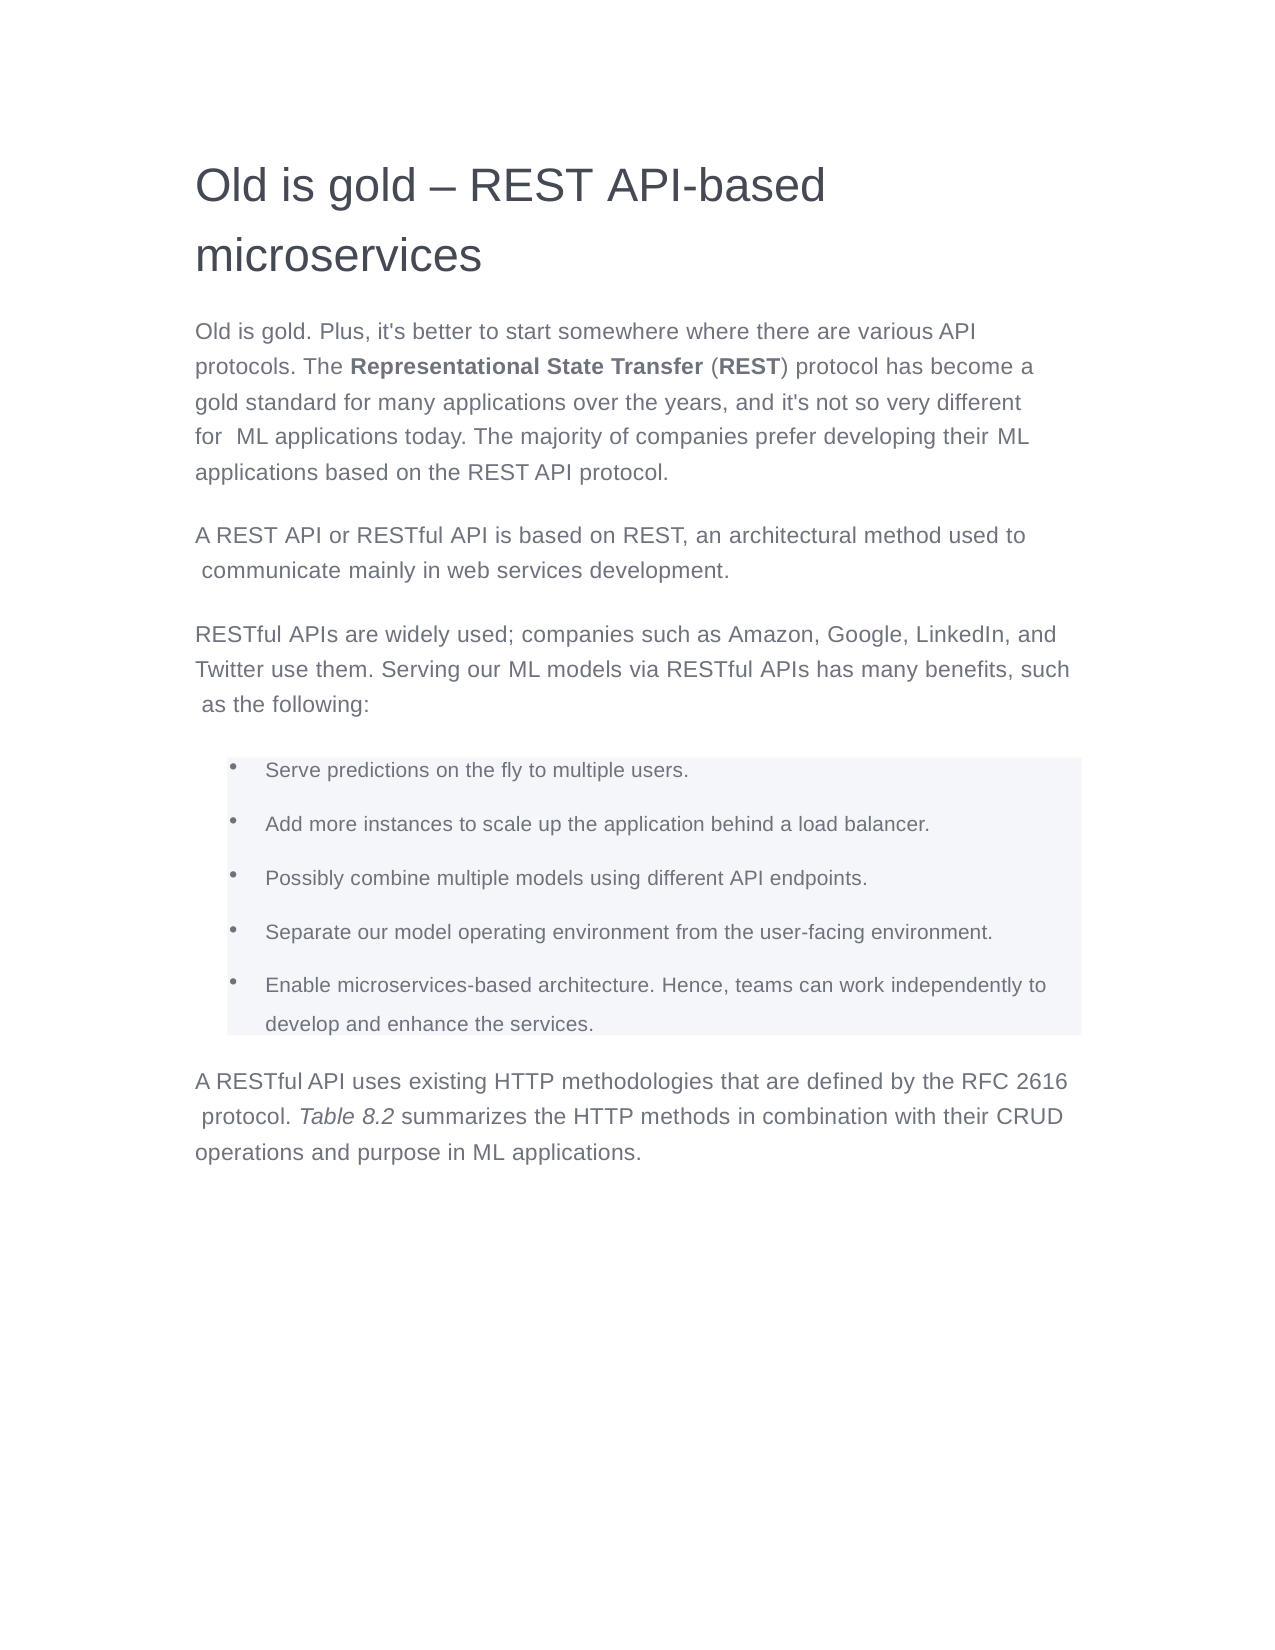

# Old is gold – REST API-based  microservices
Old is gold. Plus, it's better to start somewhere where there are various API  protocols. The Representational State Transfer (REST) protocol has become a  gold standard for many applications over the years, and it's not so very different for  ML applications today. The majority of companies prefer developing their ML  applications based on the REST API protocol.

A REST API or RESTful API is based on REST, an architectural method used to  communicate mainly in web services development.

RESTful APIs are widely used; companies such as Amazon, Google, LinkedIn, and  Twitter use them. Serving our ML models via RESTful APIs has many benefits, such  as the following:
Serve predictions on the fly to multiple users.

Add more instances to scale up the application behind a load balancer.

Possibly combine multiple models using different API endpoints.

Separate our model operating environment from the user-facing environment.
Enable microservices-based architecture. Hence, teams can work independently to  develop and enhance the services.
A RESTful API uses existing HTTP methodologies that are defined by the RFC 2616  protocol. Table 8.2 summarizes the HTTP methods in combination with their CRUD  operations and purpose in ML applications.